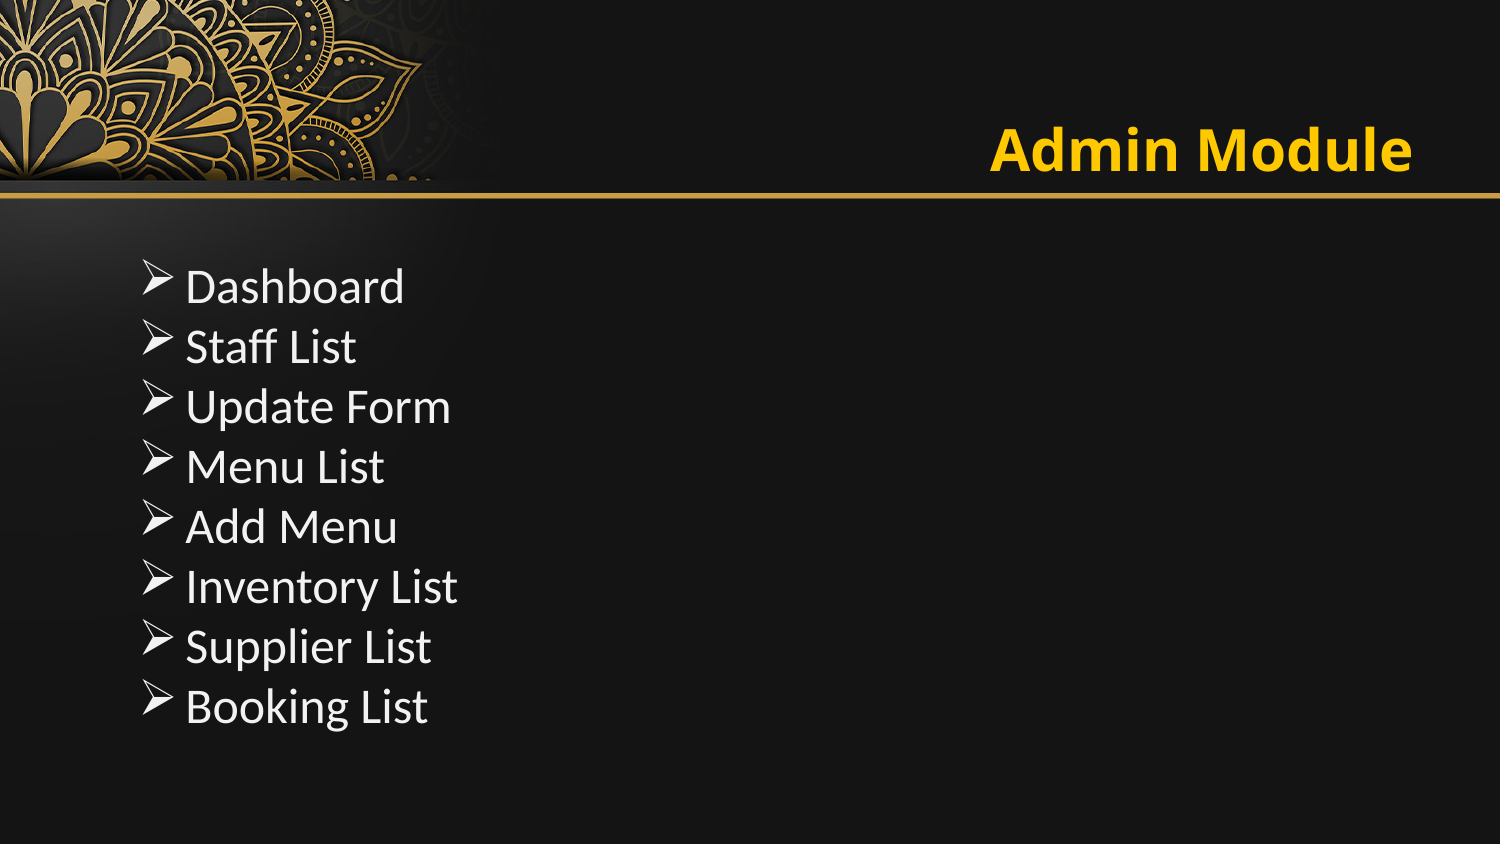

Admin Module
Dashboard
Staff List
Update Form
Menu List
Add Menu
Inventory List
Supplier List
Booking List